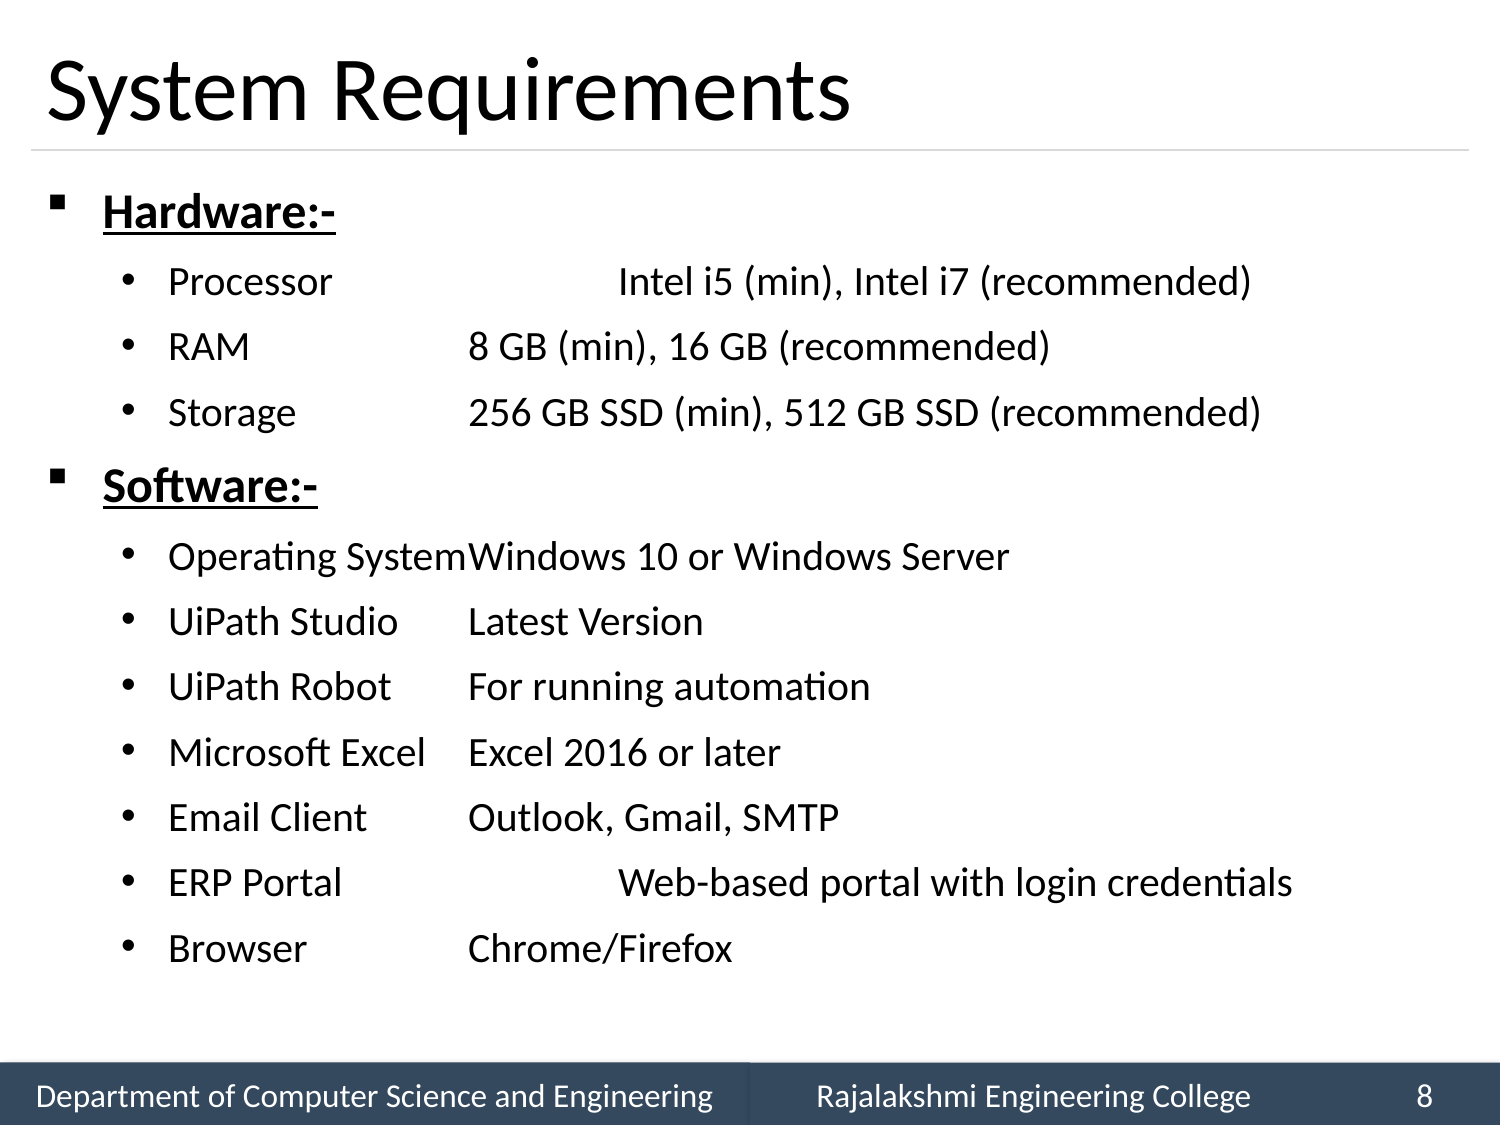

# System Requirements
Hardware:-
Processor		Intel i5 (min), Intel i7 (recommended)
RAM		8 GB (min), 16 GB (recommended)
Storage		256 GB SSD (min), 512 GB SSD (recommended)
Software:-
Operating System	Windows 10 or Windows Server
UiPath Studio	Latest Version
UiPath Robot	For running automation
Microsoft Excel	Excel 2016 or later
Email Client	Outlook, Gmail, SMTP
ERP Portal		Web-based portal with login credentials
Browser		Chrome/Firefox